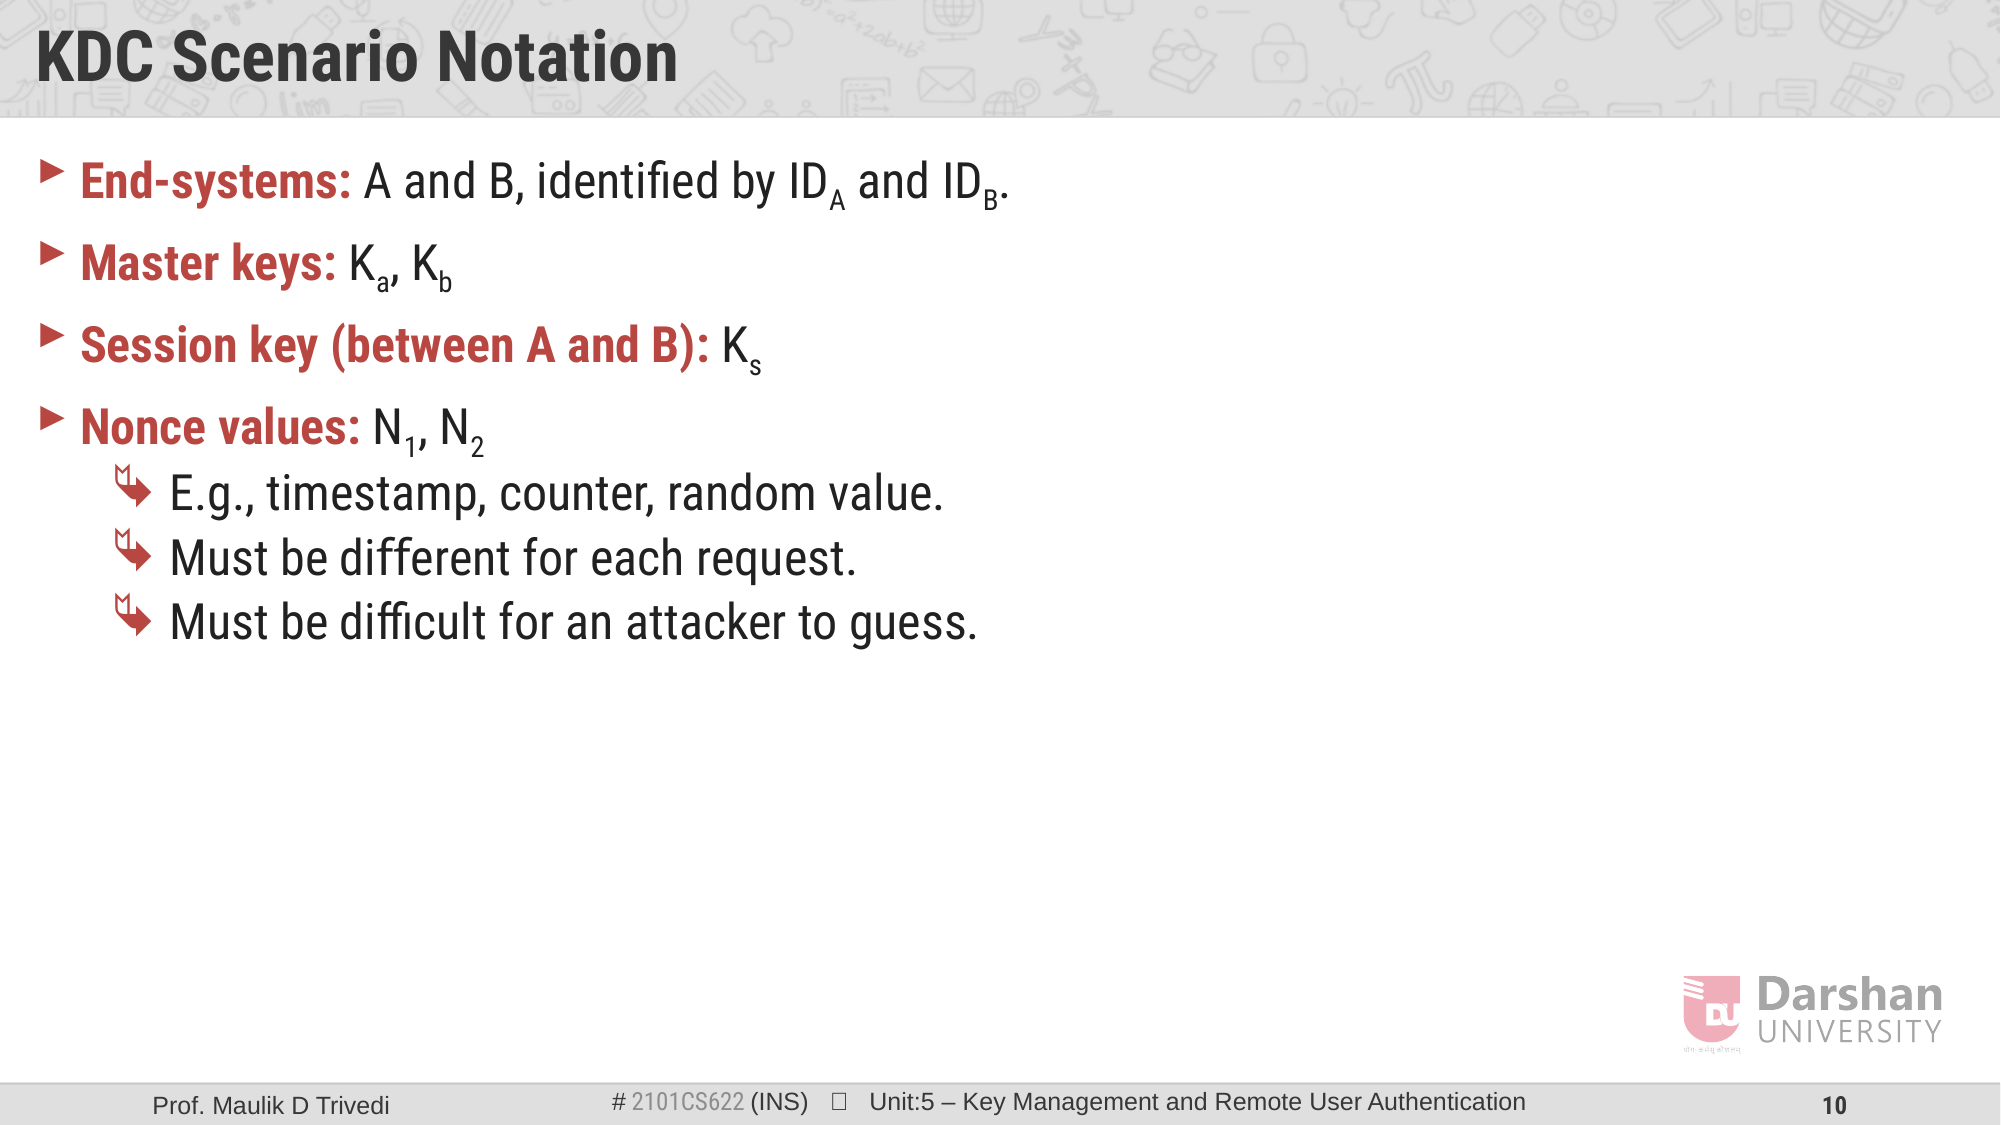

# KDC Scenario Notation
End-systems: A and B, identiﬁed by IDA and IDB.
Master keys: Ka, Kb
Session key (between A and B): Ks
Nonce values: N1, N2
E.g., timestamp, counter, random value.
Must be diﬀerent for each request.
Must be diﬃcult for an attacker to guess.